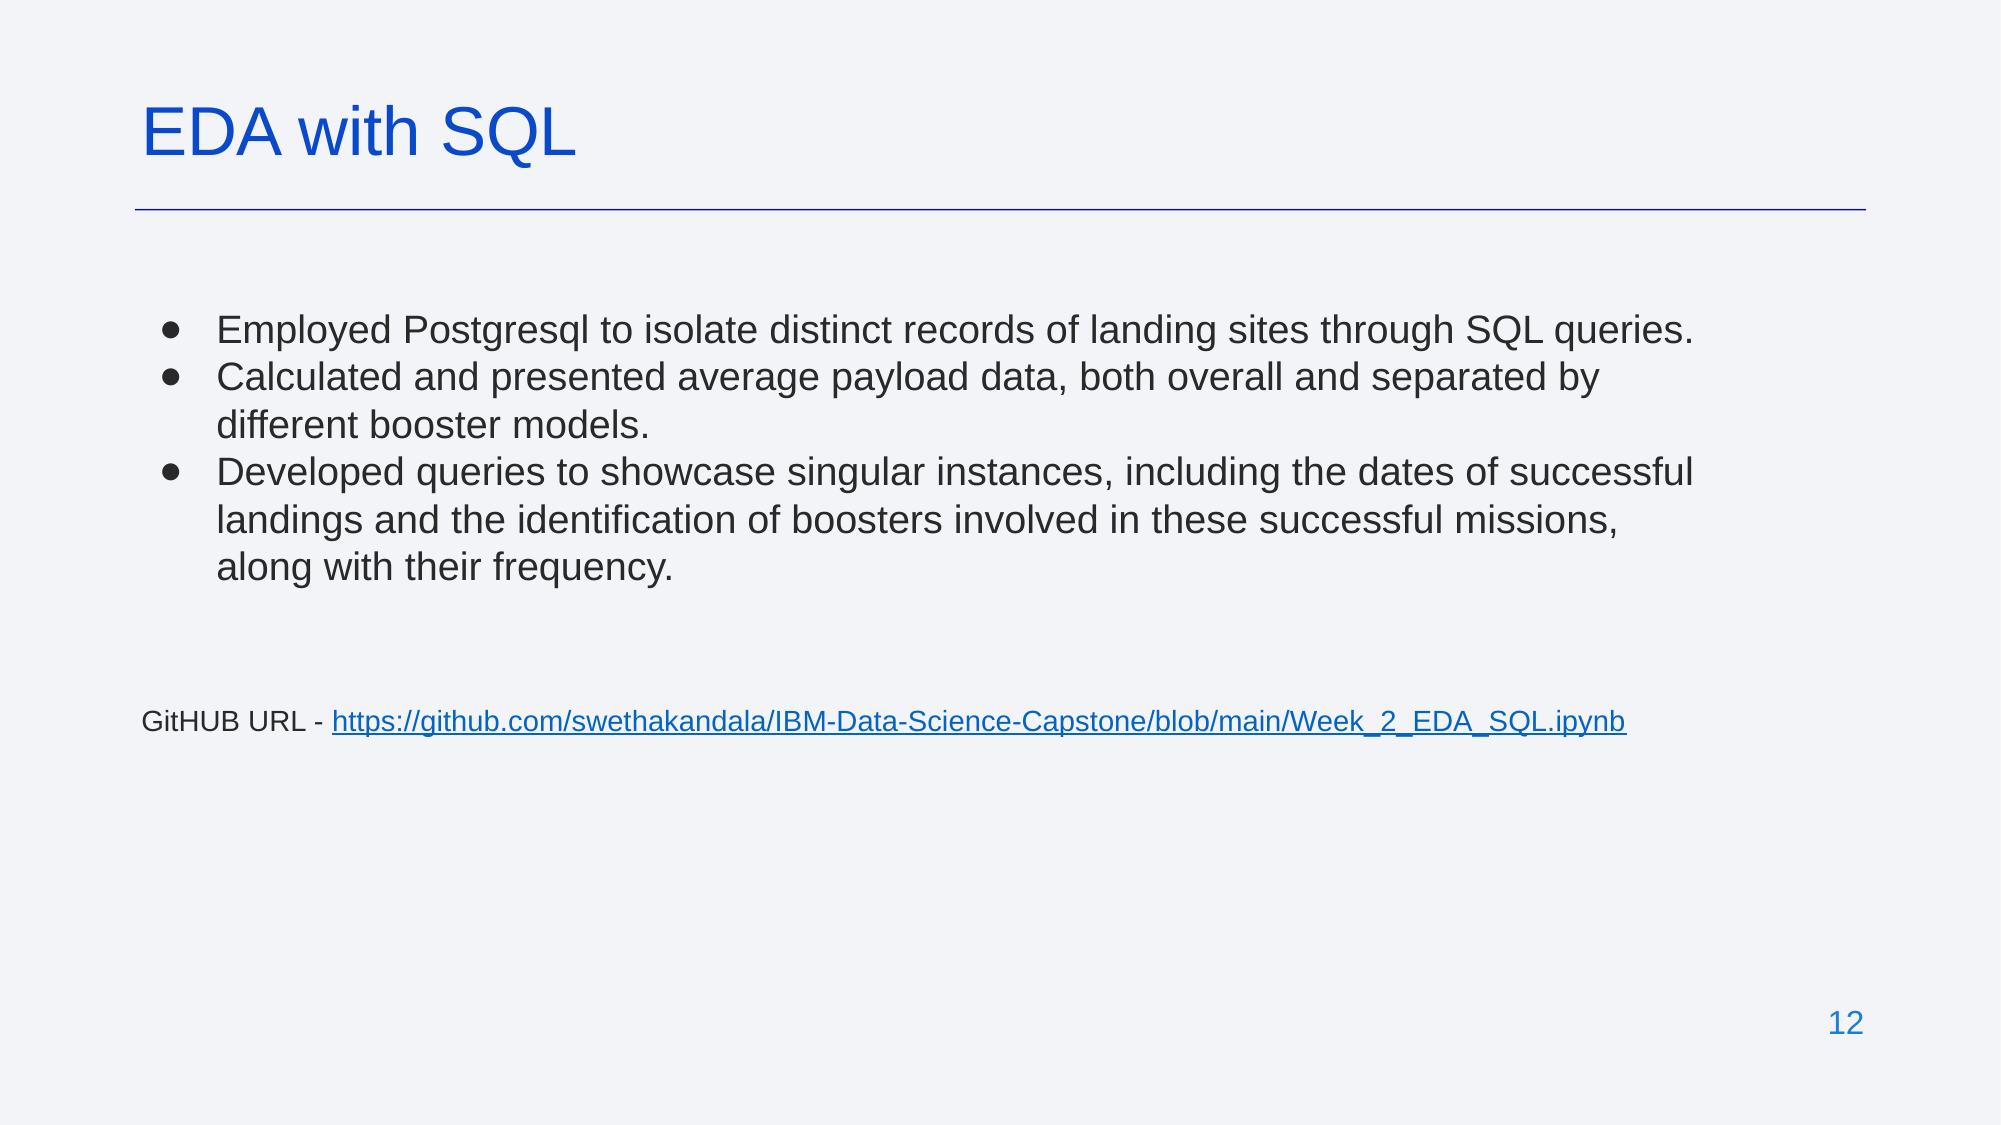

EDA with SQL
Employed Postgresql to isolate distinct records of landing sites through SQL queries.
Calculated and presented average payload data, both overall and separated by different booster models.
Developed queries to showcase singular instances, including the dates of successful landings and the identification of boosters involved in these successful missions, along with their frequency.

GitHUB URL - https://github.com/swethakandala/IBM-Data-Science-Capstone/blob/main/Week_2_EDA_SQL.ipynb

12